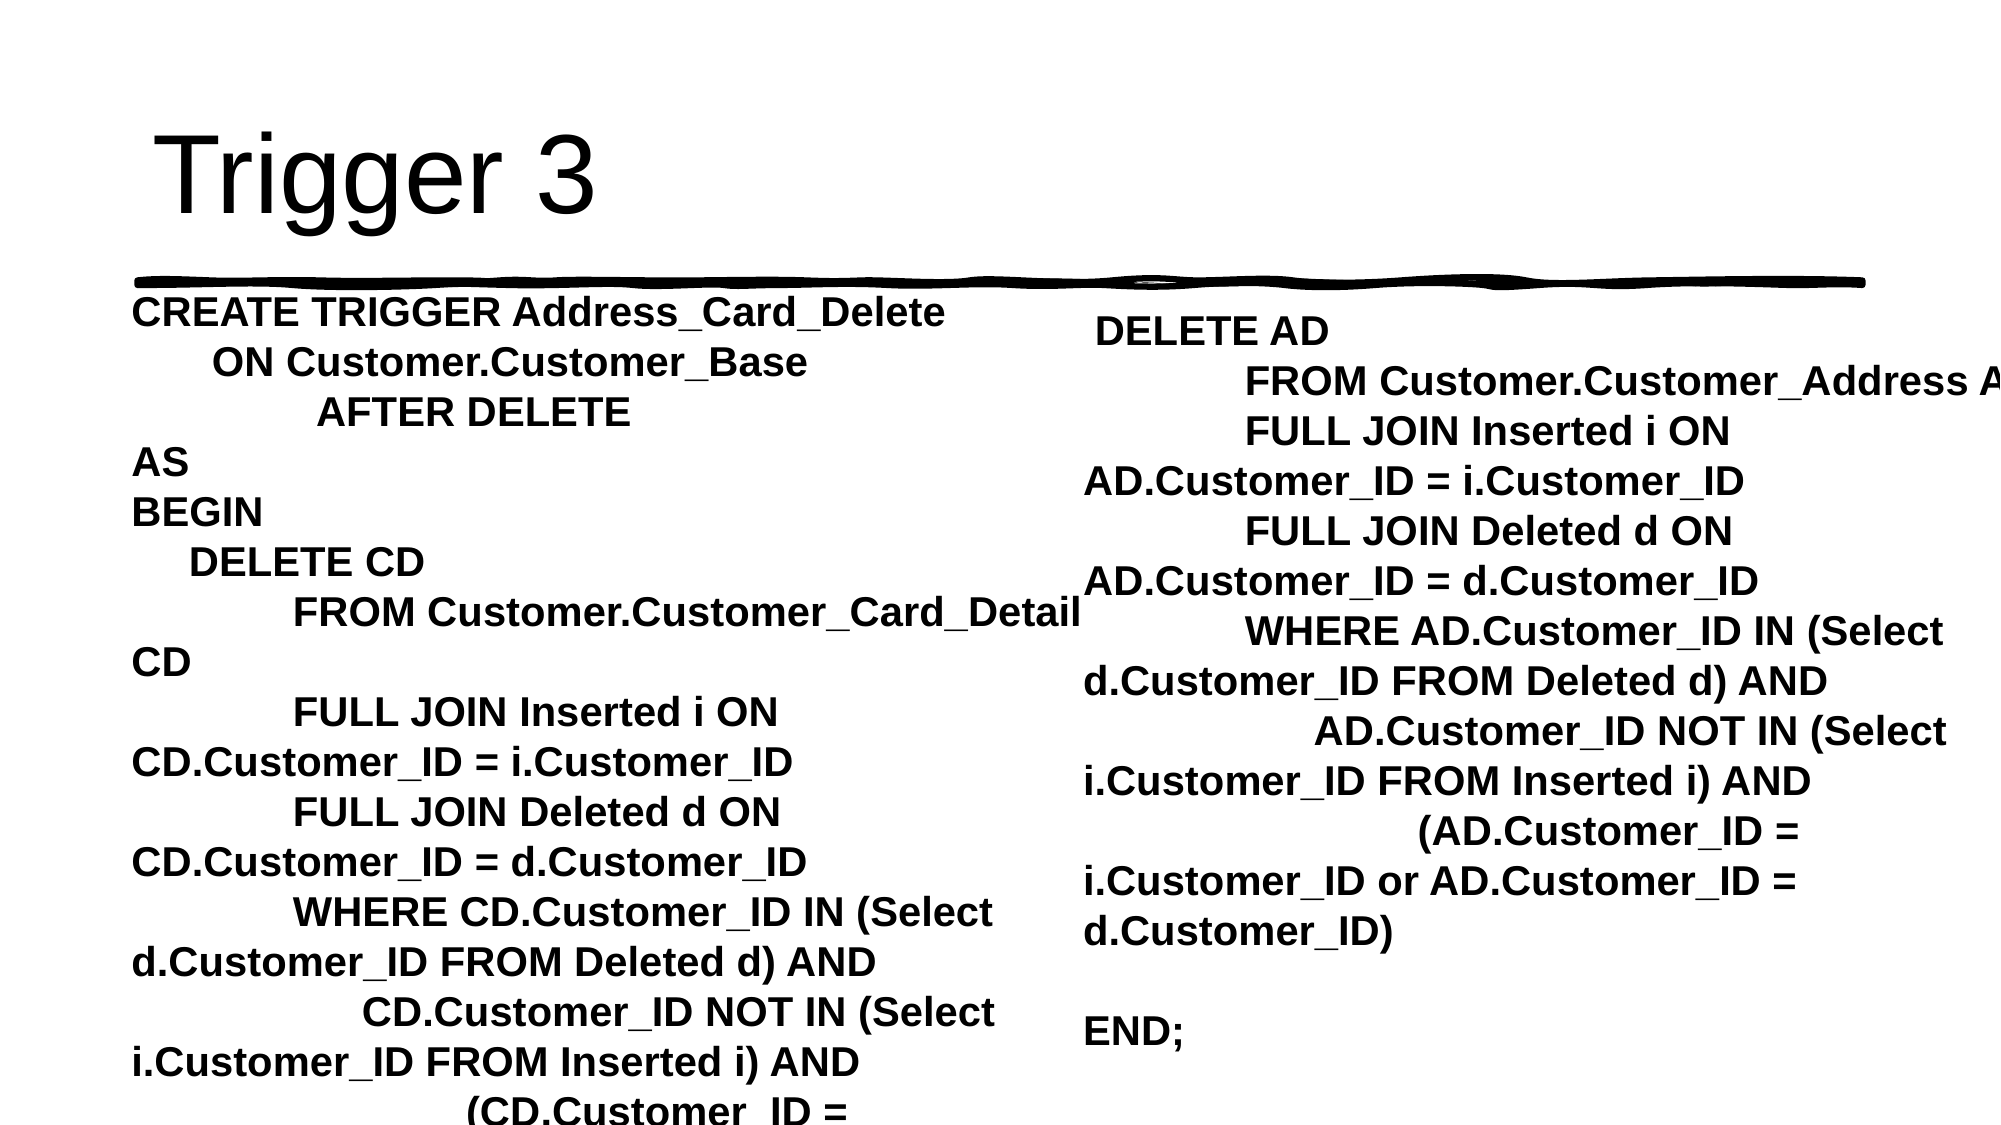

# Trigger 3
CREATE TRIGGER Address_Card_Delete
       ON Customer.Customer_Base
	   AFTER DELETE
AS
BEGIN
     DELETE CD
	 FROM Customer.Customer_Card_Detail CD
	 FULL JOIN Inserted i ON CD.Customer_ID = i.Customer_ID
	 FULL JOIN Deleted d ON CD.Customer_ID = d.Customer_ID
	 WHERE CD.Customer_ID IN (Select d.Customer_ID FROM Deleted d) AND
	       CD.Customer_ID NOT IN (Select i.Customer_ID FROM Inserted i) AND
		   (CD.Customer_ID = i.Customer_ID or CD.Customer_ID = d.Customer_ID)

 DELETE AD
	 FROM Customer.Customer_Address AD
	 FULL JOIN Inserted i ON AD.Customer_ID = i.Customer_ID
	 FULL JOIN Deleted d ON AD.Customer_ID = d.Customer_ID
	 WHERE AD.Customer_ID IN (Select d.Customer_ID FROM Deleted d) AND
	       AD.Customer_ID NOT IN (Select i.Customer_ID FROM Inserted i) AND
		   (AD.Customer_ID = i.Customer_ID or AD.Customer_ID = d.Customer_ID)

END;